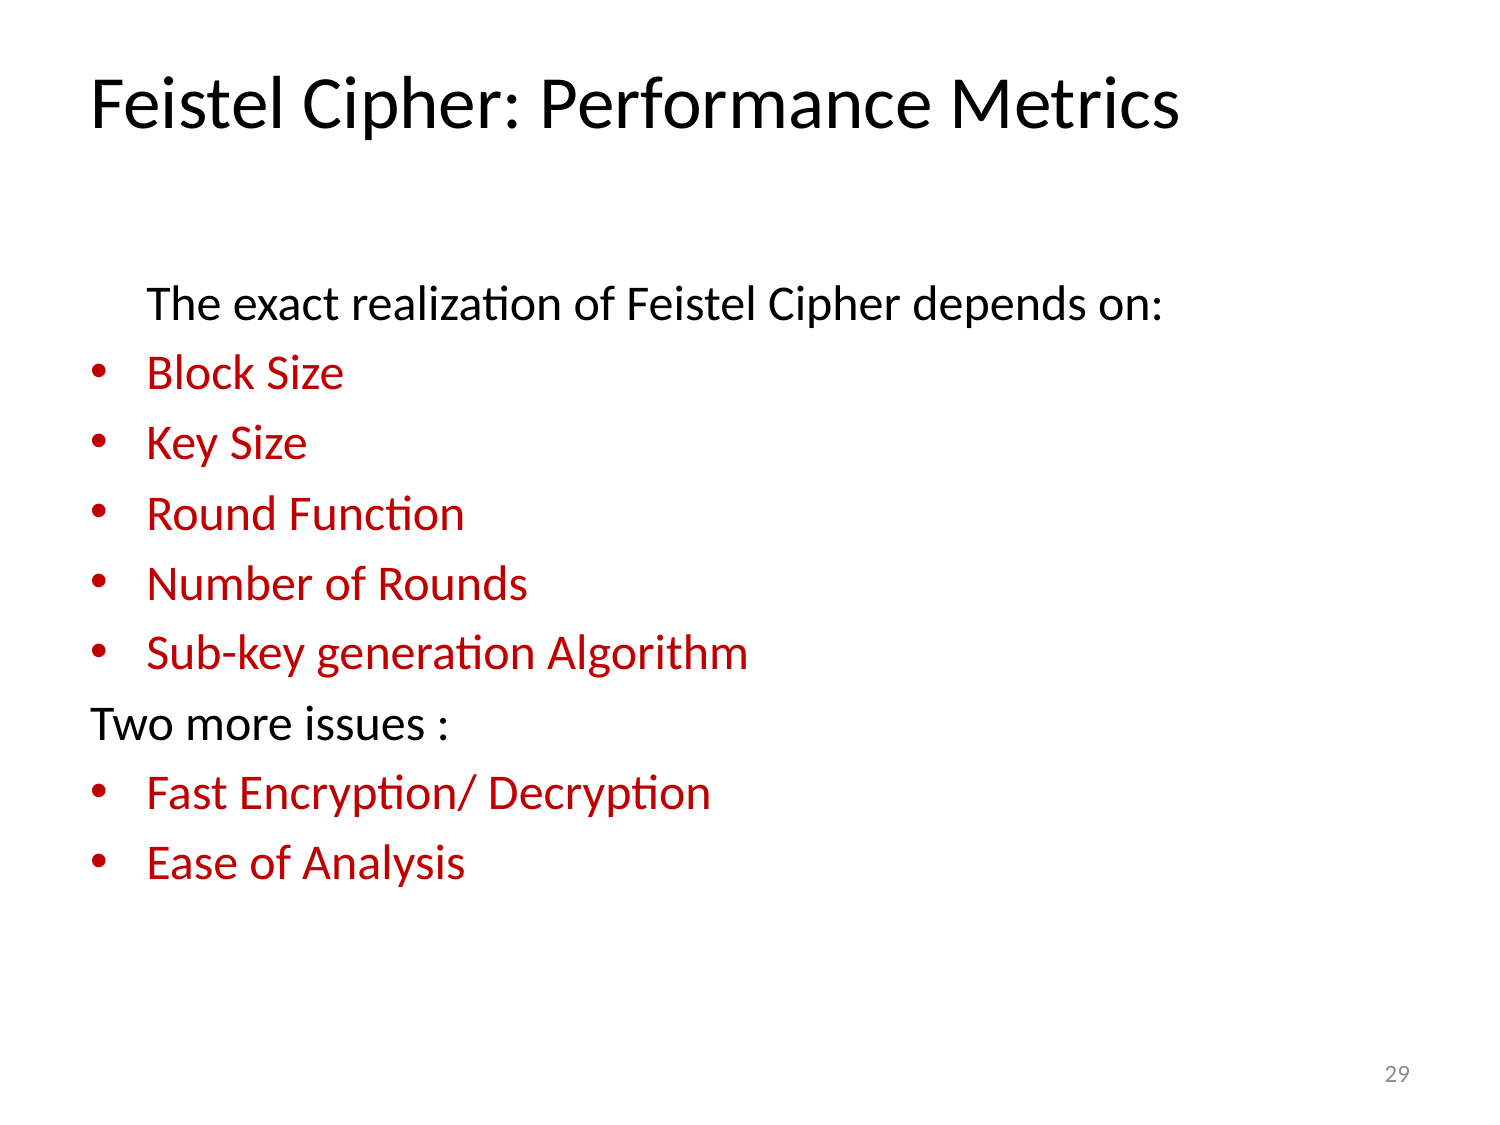

# Feistel Cipher: Performance Metrics
	The exact realization of Feistel Cipher depends on:
Block Size
Key Size
Round Function
Number of Rounds
Sub-key generation Algorithm
Two more issues :
Fast Encryption/ Decryption
Ease of Analysis

29